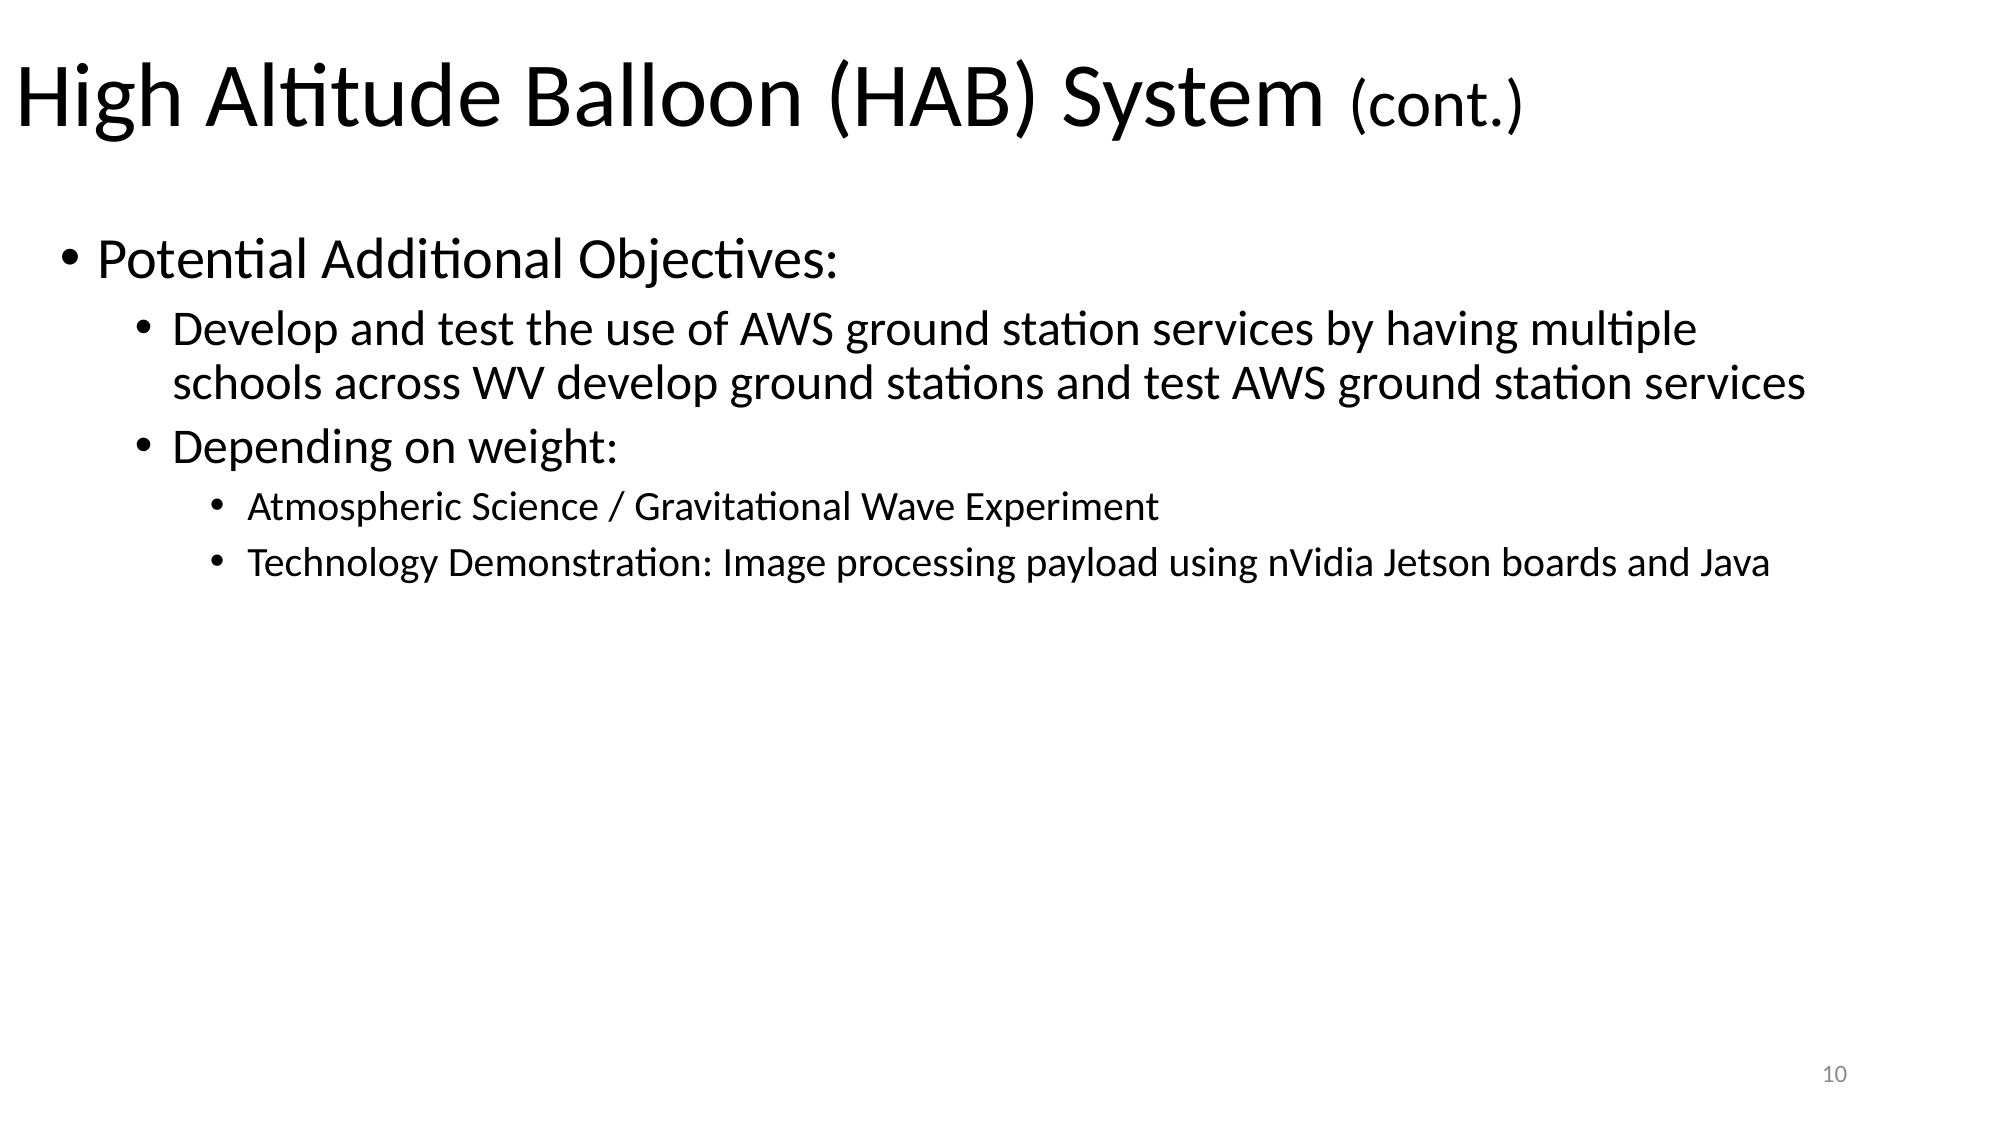

# High Altitude Balloon (HAB) System (cont.)
Potential Additional Objectives:
Develop and test the use of AWS ground station services by having multiple schools across WV develop ground stations and test AWS ground station services
Depending on weight:
Atmospheric Science / Gravitational Wave Experiment
Technology Demonstration: Image processing payload using nVidia Jetson boards and Java
10